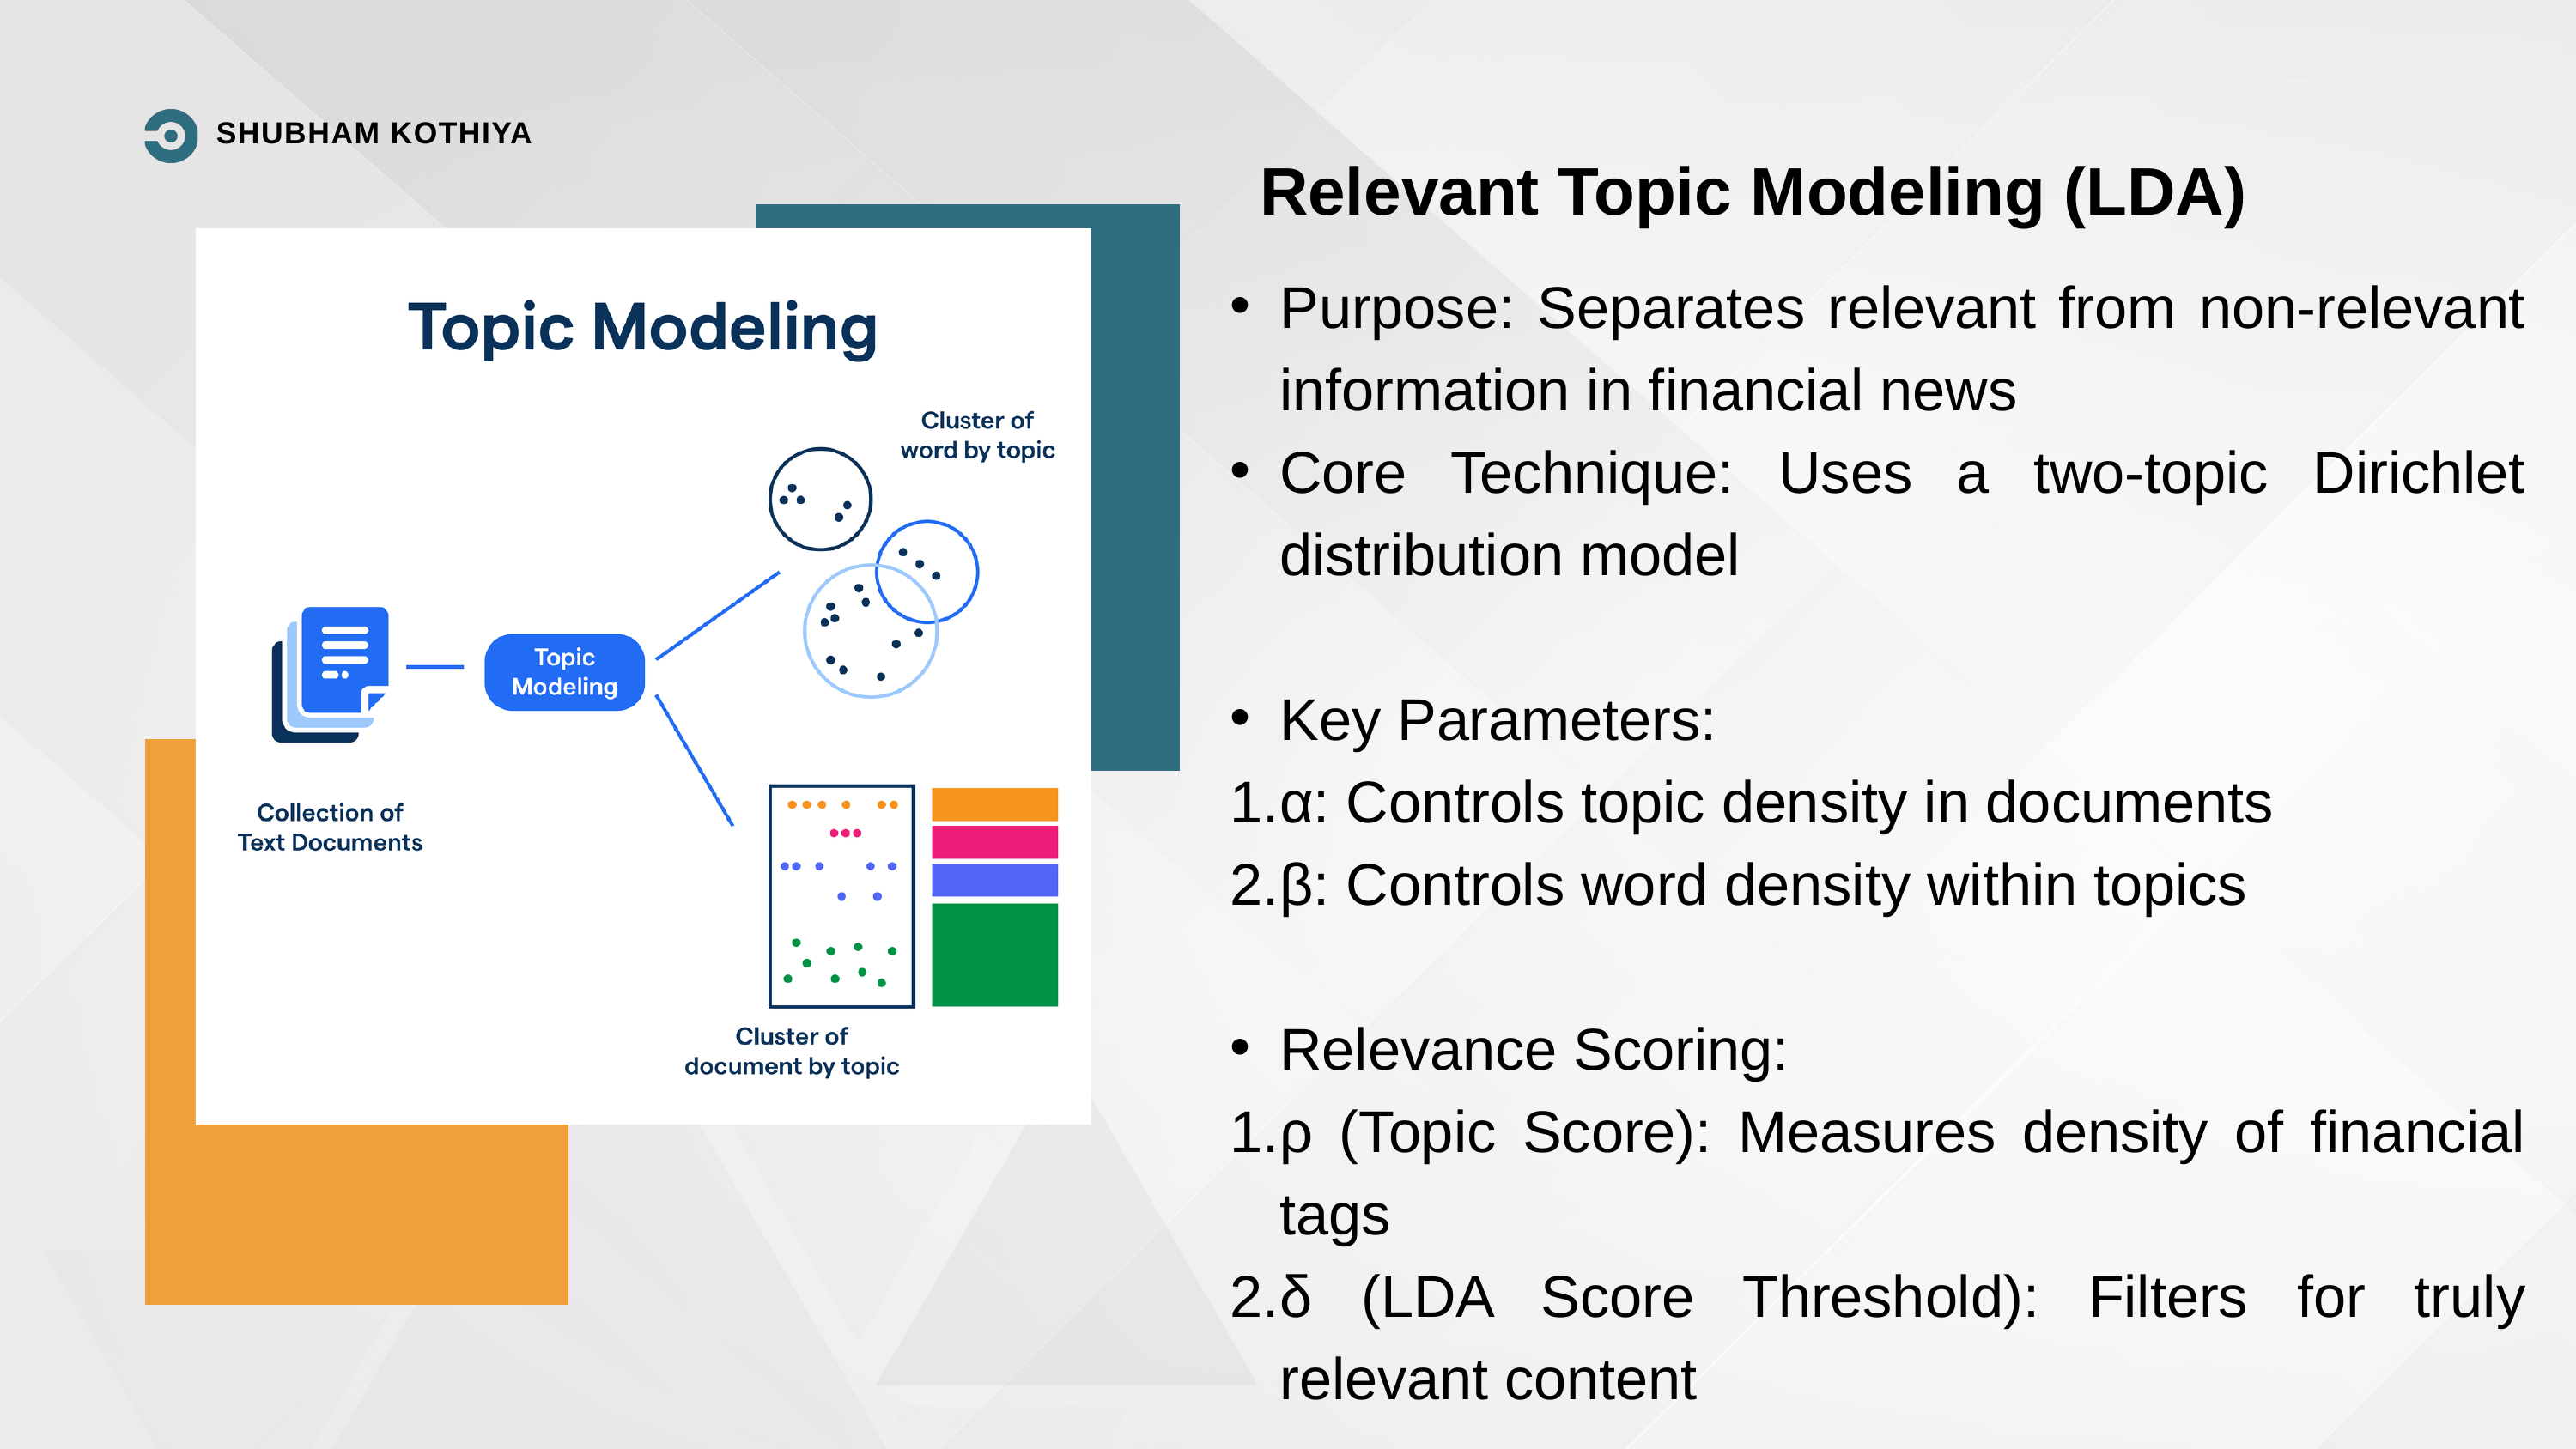

SHUBHAM KOTHIYA
Relevant Topic Modeling (LDA)

Purpose: Separates relevant from non-relevant information in financial news
Core Technique: Uses a two-topic Dirichlet distribution model

Key Parameters:
α: Controls topic density in documents
β: Controls word density within topics

Relevance Scoring:
ρ (Topic Score): Measures density of financial tags
δ (LDA Score Threshold): Filters for truly relevant content